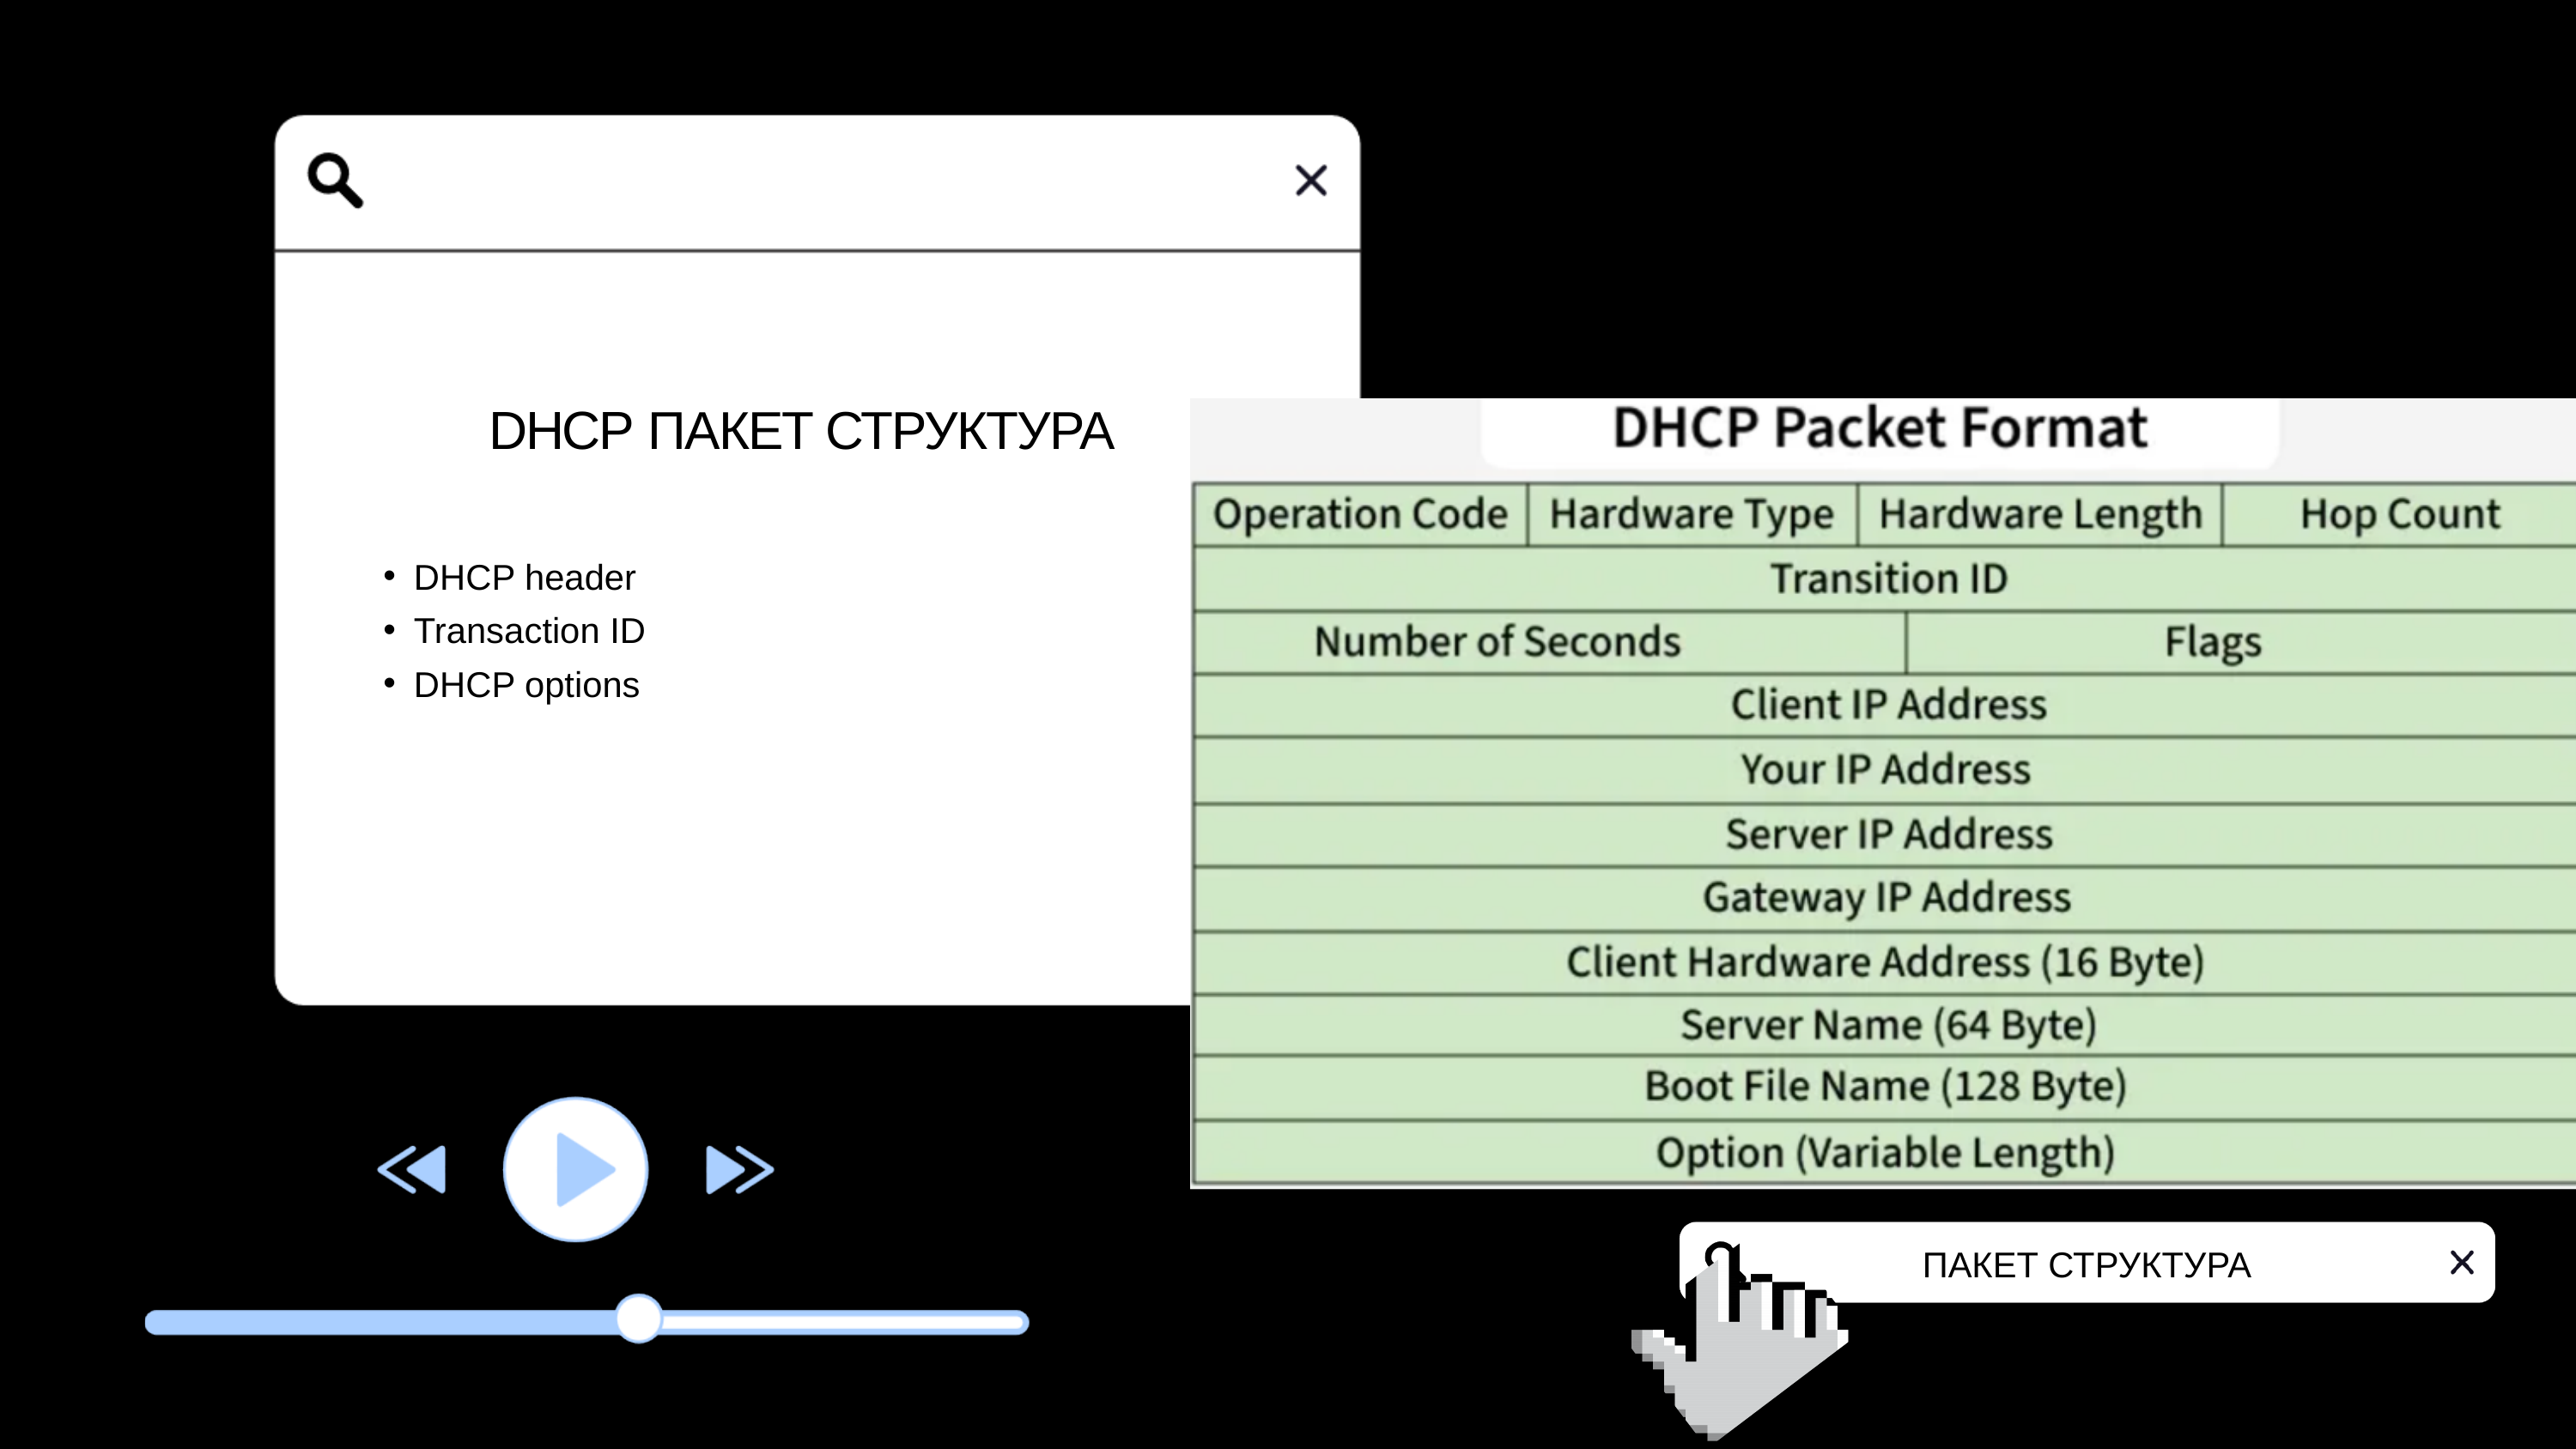

DHCP ПАКЕТ СТРУКТУРА

DHCP header
Transaction ID
DHCP options

ПАКЕТ СТРУКТУРА